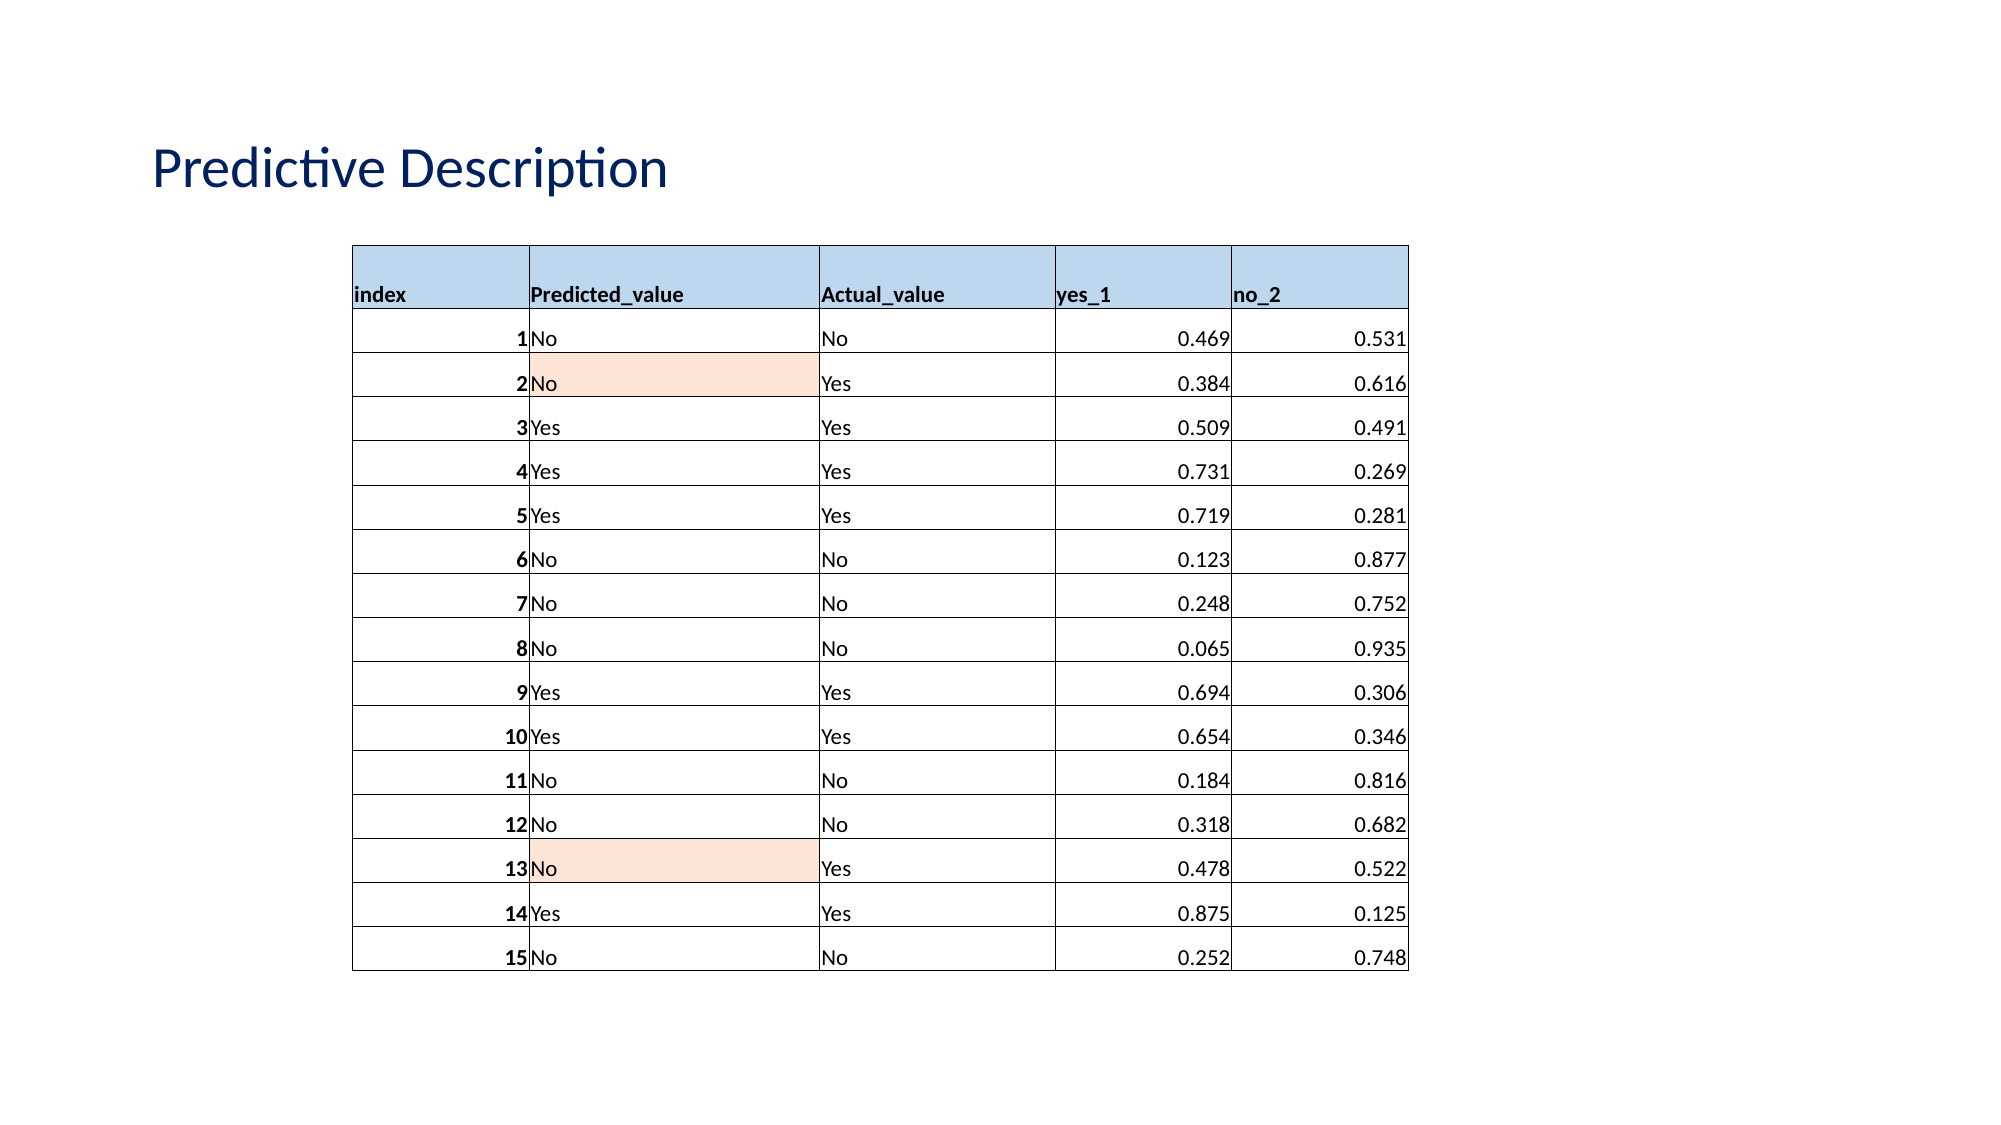

# Predictive Description
| index | Predicted\_value | Actual\_value | yes\_1 | no\_2 |
| --- | --- | --- | --- | --- |
| 1 | No | No | 0.469 | 0.531 |
| 2 | No | Yes | 0.384 | 0.616 |
| 3 | Yes | Yes | 0.509 | 0.491 |
| 4 | Yes | Yes | 0.731 | 0.269 |
| 5 | Yes | Yes | 0.719 | 0.281 |
| 6 | No | No | 0.123 | 0.877 |
| 7 | No | No | 0.248 | 0.752 |
| 8 | No | No | 0.065 | 0.935 |
| 9 | Yes | Yes | 0.694 | 0.306 |
| 10 | Yes | Yes | 0.654 | 0.346 |
| 11 | No | No | 0.184 | 0.816 |
| 12 | No | No | 0.318 | 0.682 |
| 13 | No | Yes | 0.478 | 0.522 |
| 14 | Yes | Yes | 0.875 | 0.125 |
| 15 | No | No | 0.252 | 0.748 |